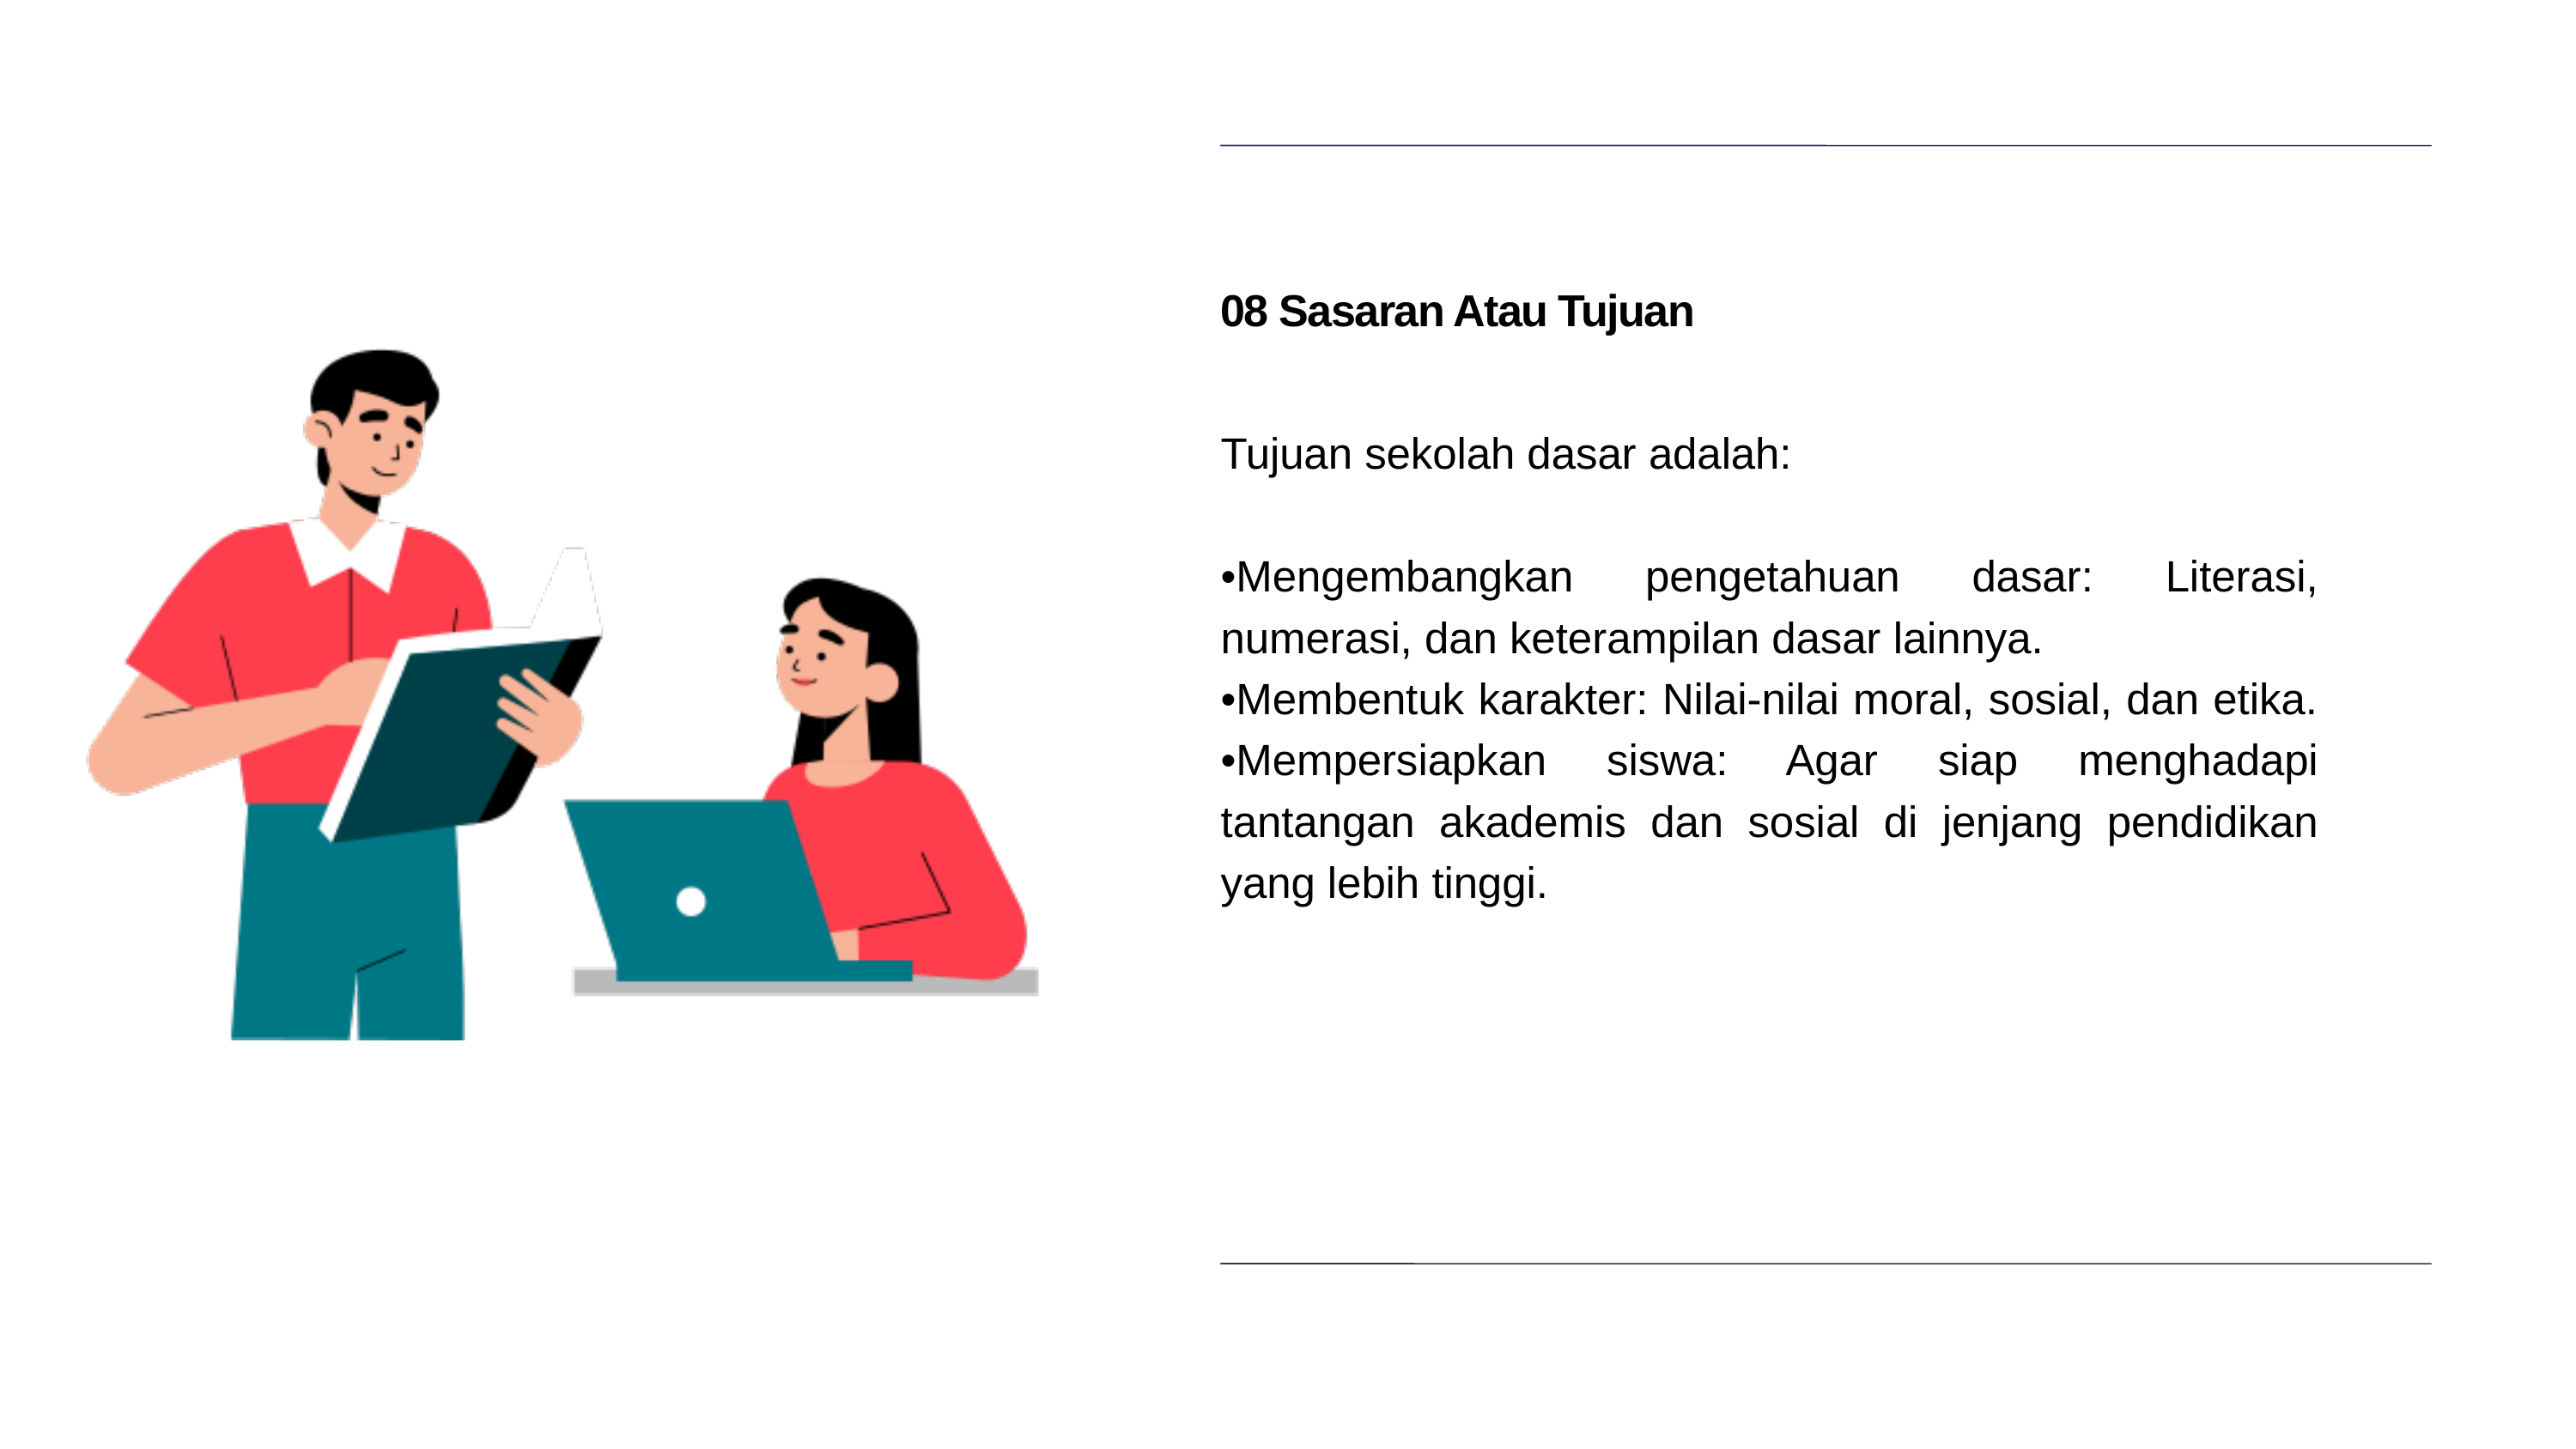

08 Sasaran Atau Tujuan

Tujuan sekolah dasar adalah:

•Mengembangkan pengetahuan dasar: Literasi, numerasi, dan keterampilan dasar lainnya.
•Membentuk karakter: Nilai-nilai moral, sosial, dan etika.
•Mempersiapkan siswa: Agar siap menghadapi tantangan akademis dan sosial di jenjang pendidikan yang lebih tinggi.